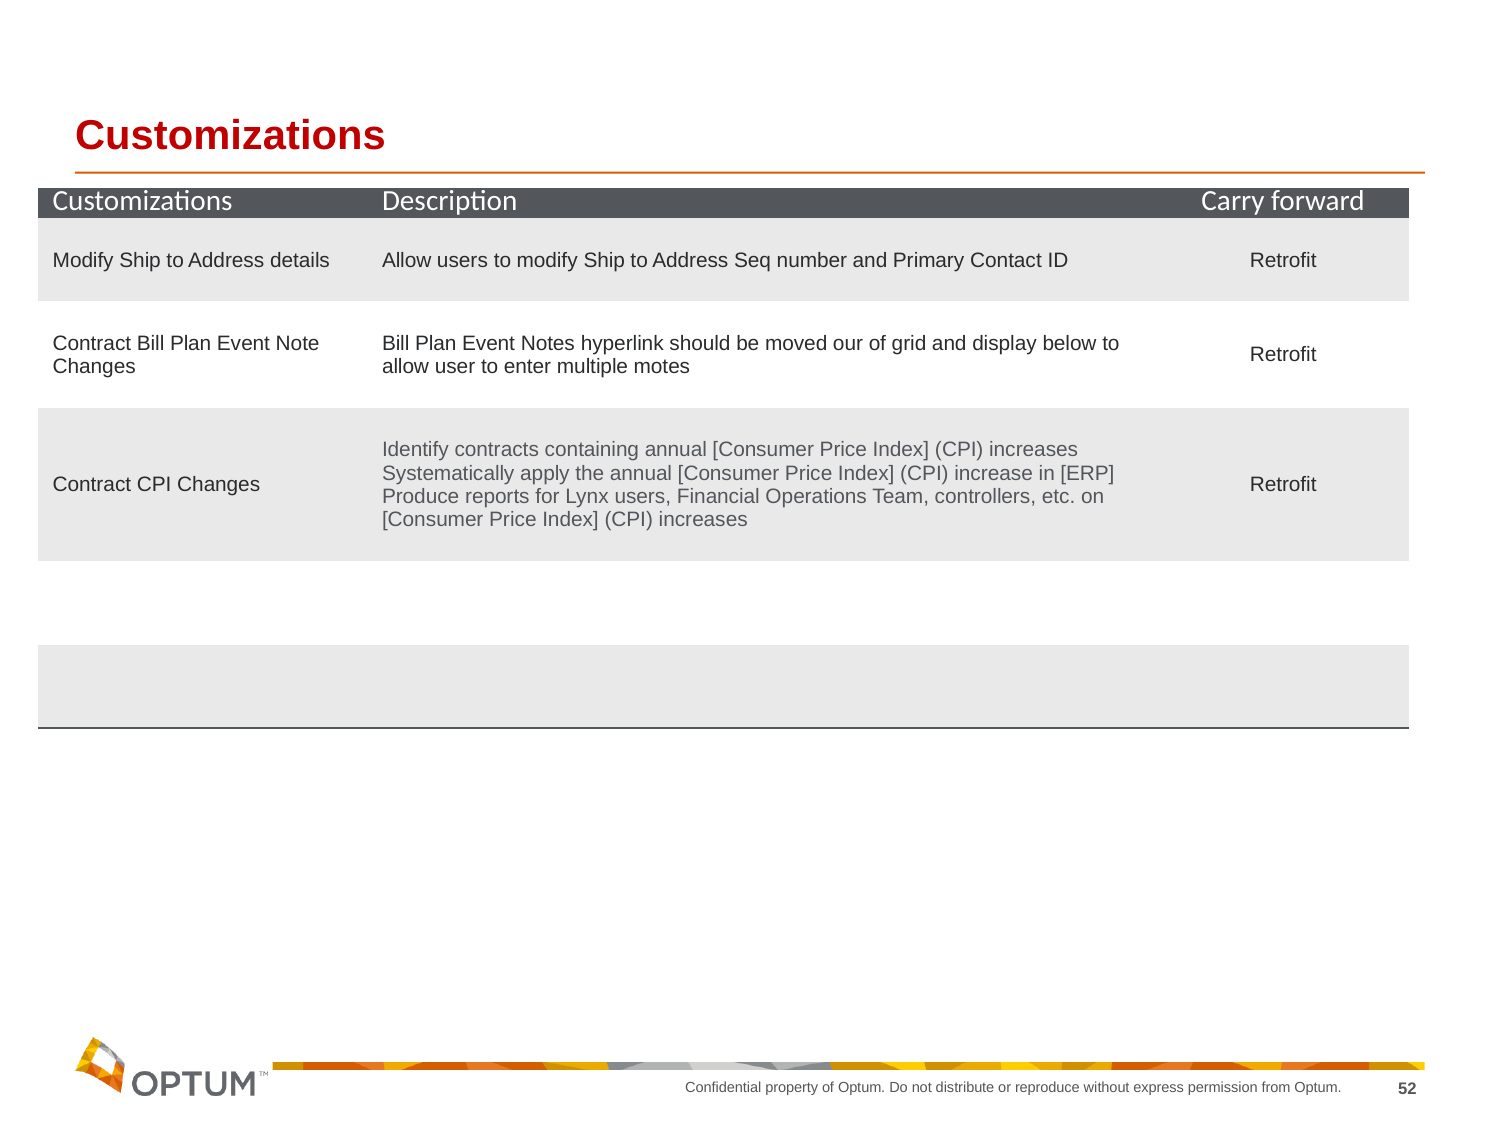

# Customizations
| Customizations | Description | Carry forward |
| --- | --- | --- |
| Modify Ship to Address details | Allow users to modify Ship to Address Seq number and Primary Contact ID | Retrofit |
| Contract Bill Plan Event Note Changes | Bill Plan Event Notes hyperlink should be moved our of grid and display below to allow user to enter multiple motes | Retrofit |
| Contract CPI Changes | Identify contracts containing annual [Consumer Price Index] (CPI) increases Systematically apply the annual [Consumer Price Index] (CPI) increase in [ERP] Produce reports for Lynx users, Financial Operations Team, controllers, etc. on [Consumer Price Index] (CPI) increases | Retrofit |
|  |  |  |
|  |  |  |